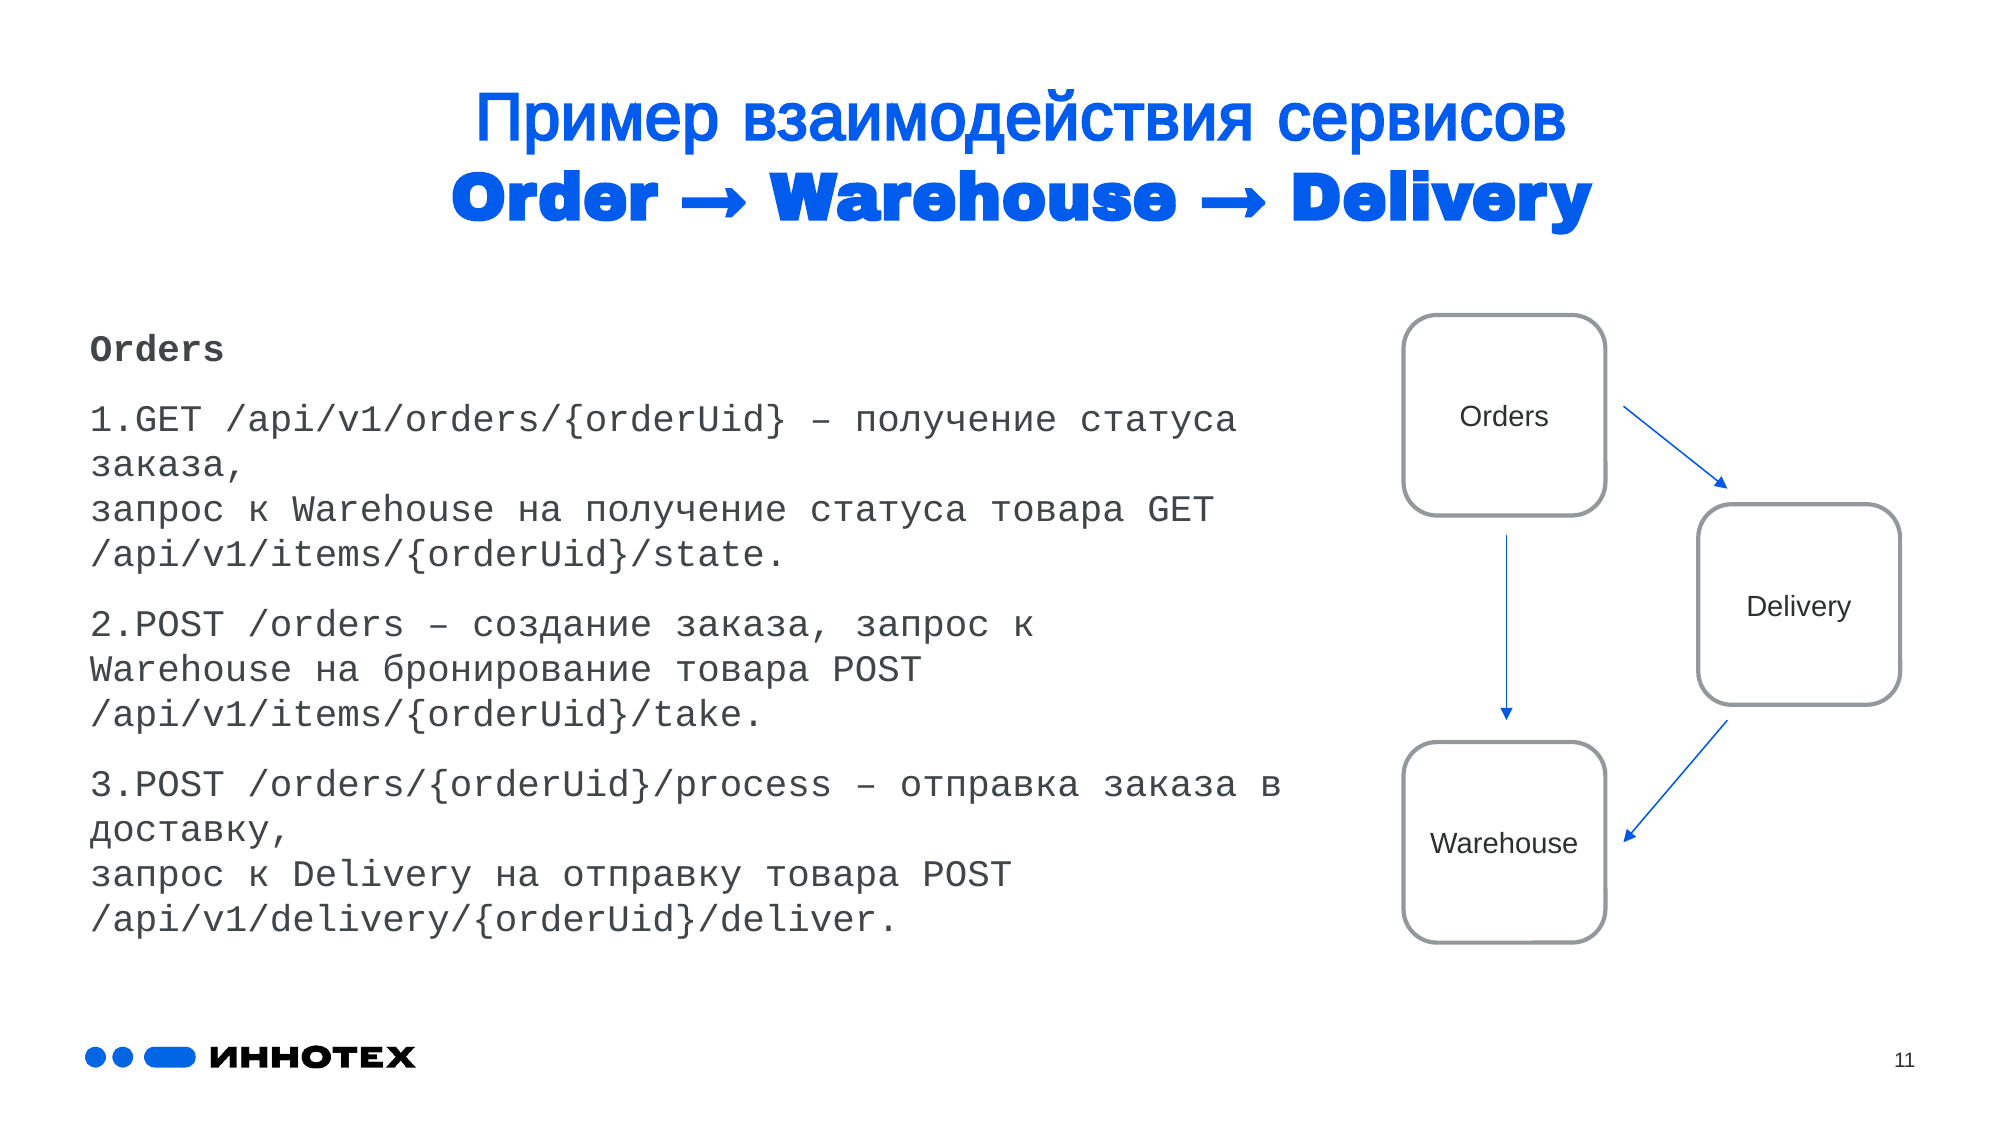

# Пример взаимодействия сервисов Order → Warehouse → Delivery
Orders
Orders
GET /api/v1/orders/{orderUid} – получение статуса заказа,
запрос к Warehouse на получение статуса товара GET /api/v1/items/{orderUid}/state.
POST /orders – создание заказа, запрос к
Warehouse на бронирование товара POST /api/v1/items/{orderUid}/take.
POST /orders/{orderUid}/process – отправка заказа в доставку,
запрос к Delivery на отправку товара POST /api/v1/delivery/{orderUid}/deliver.
Delivery
Warehouse
11